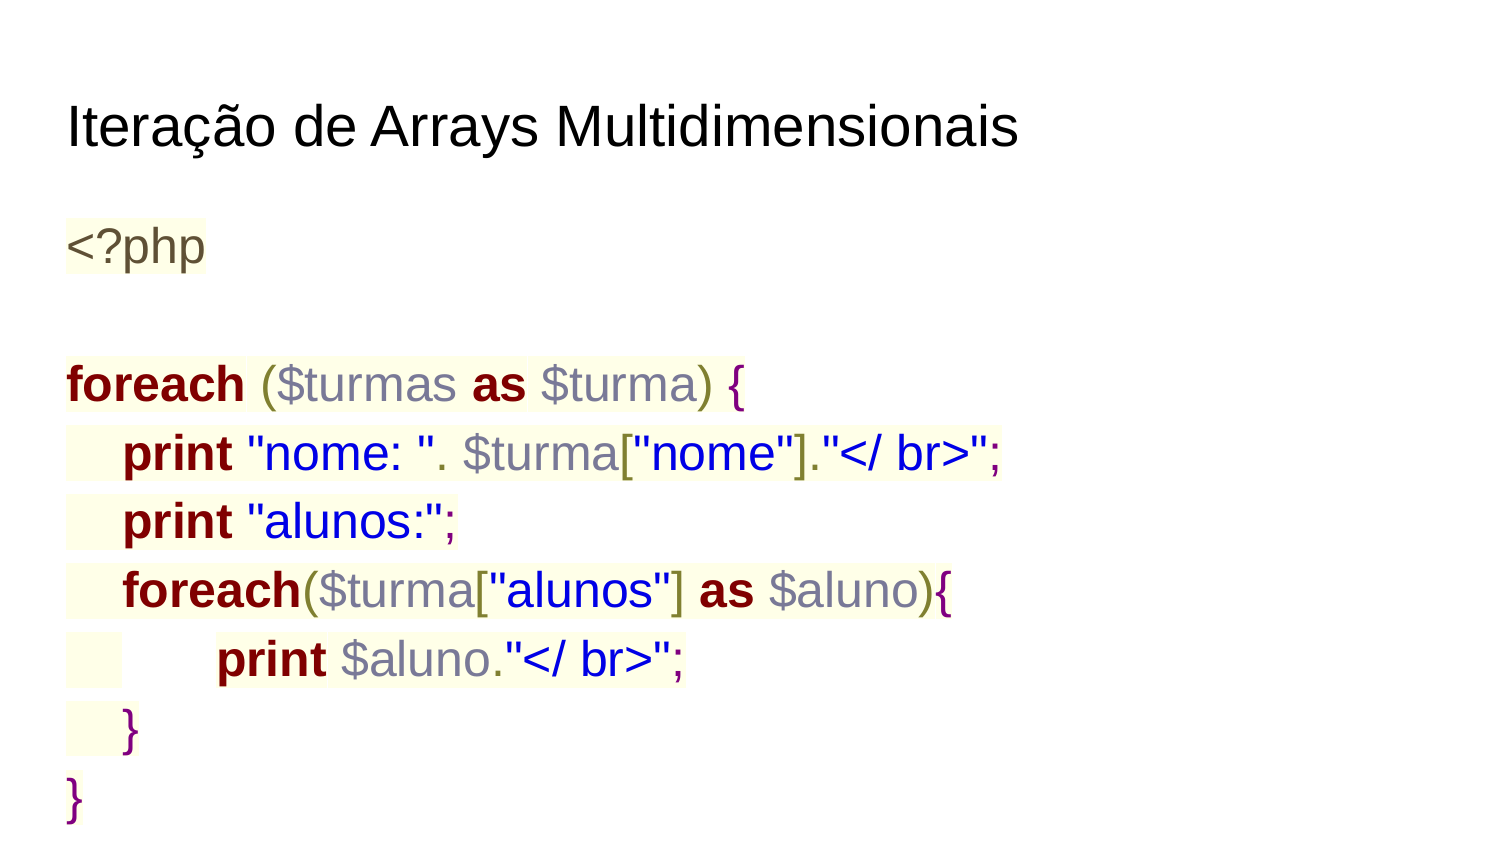

# Iteração de Arrays Multidimensionais
<?php
foreach ($turmas as $turma) {
    print "nome: ". $turma["nome"]."</ br>";
    print "alunos:";
    foreach($turma["alunos"] as $aluno){
    	print $aluno."</ br>";
    }
}